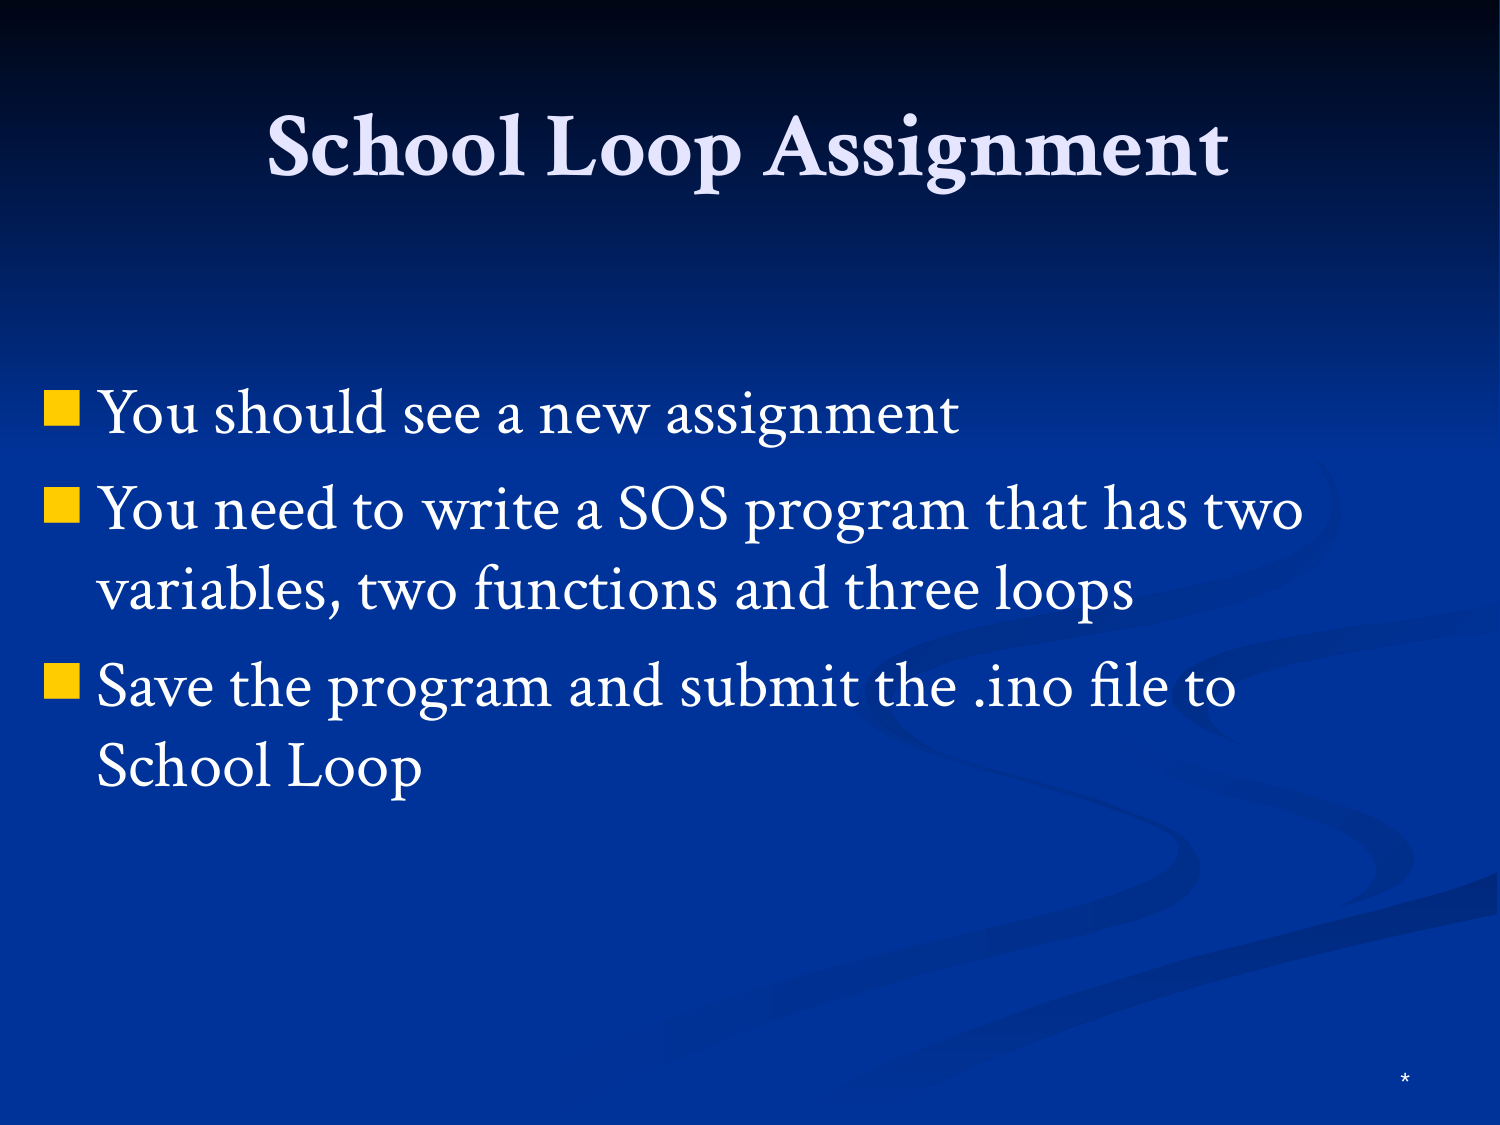

School Loop Assignment

You should see a new assignment
You need to write a SOS program that has two variables, two functions and three loops
Save the program and submit the .ino file to School Loop

*